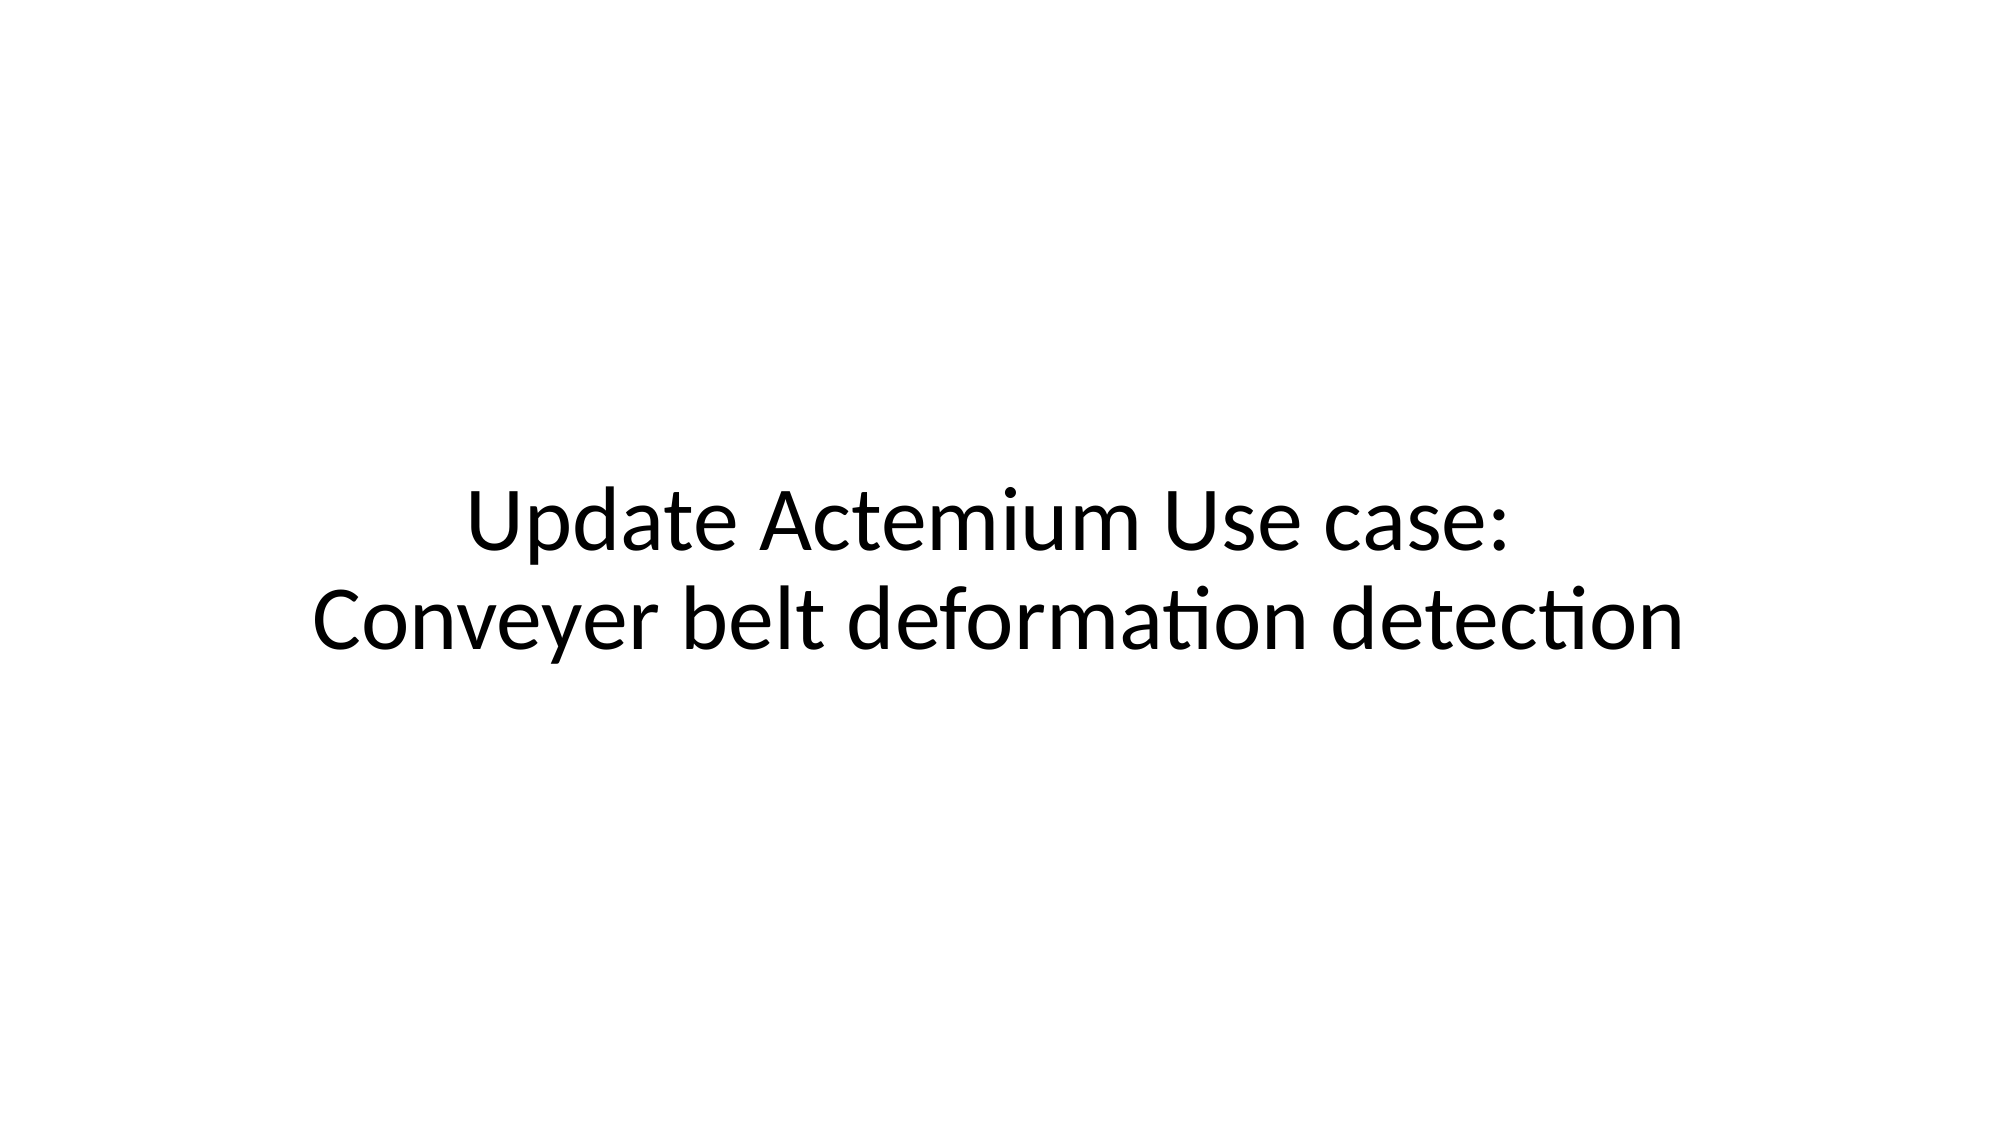

# Update Actemium Use case: Conveyer belt deformation detection